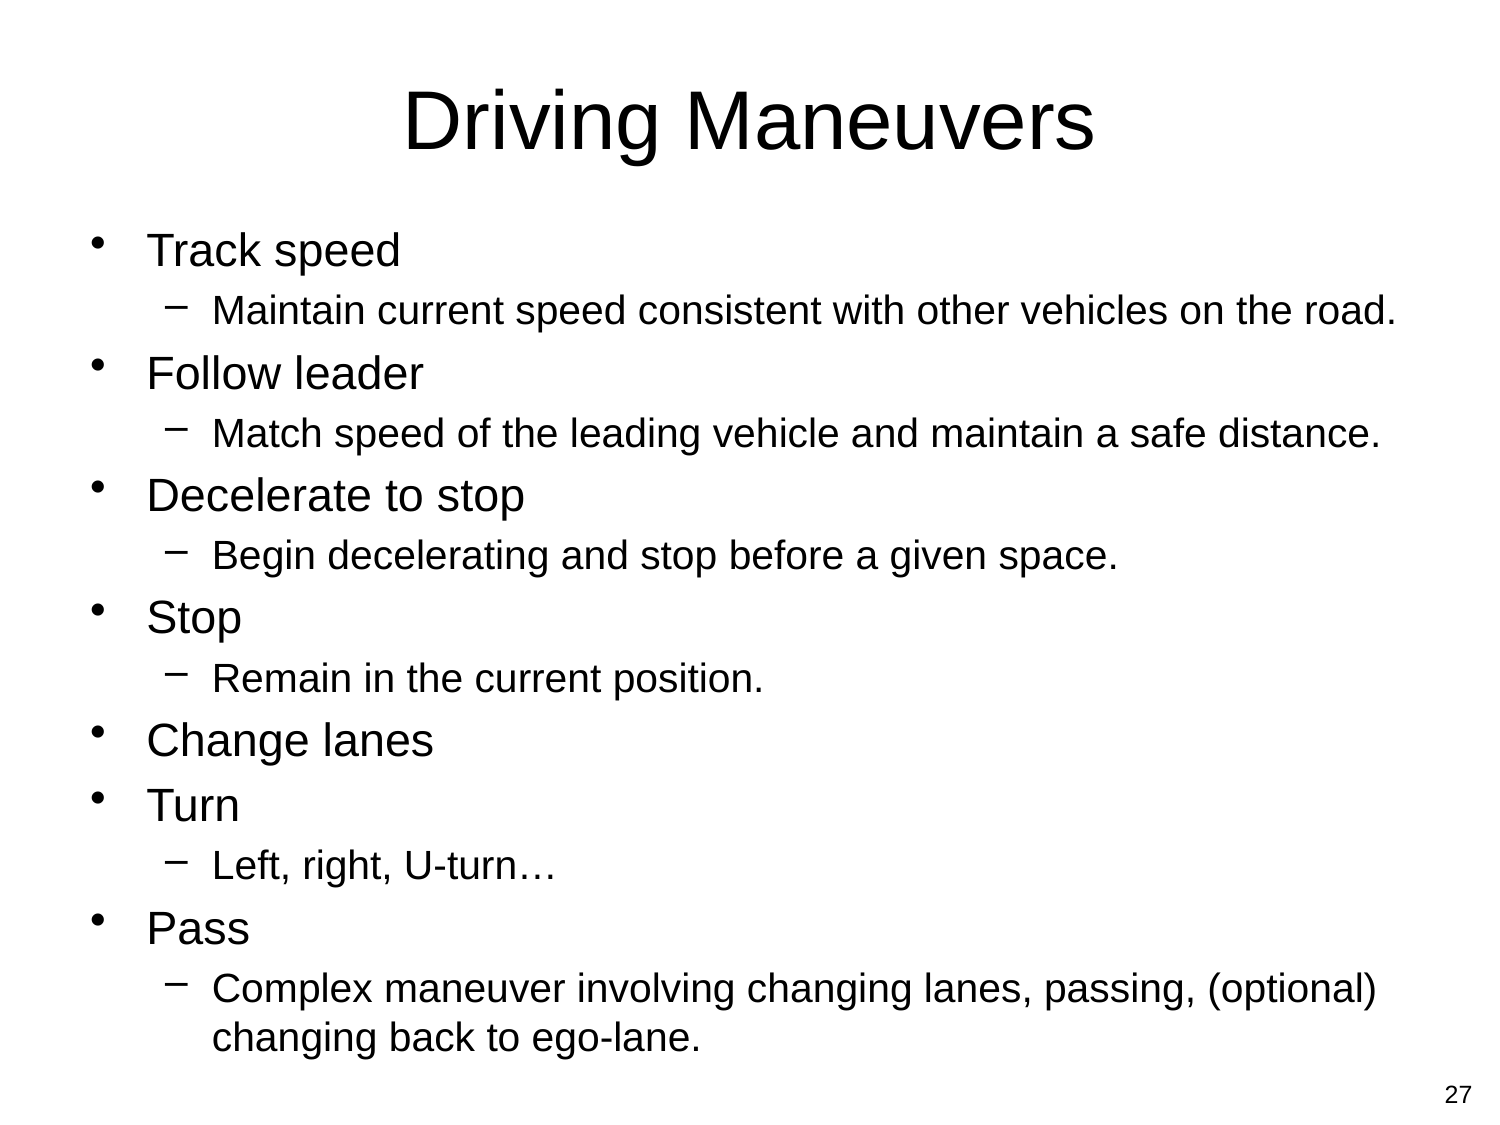

# Driving Maneuvers
Track speed
Maintain current speed consistent with other vehicles on the road.
Follow leader
Match speed of the leading vehicle and maintain a safe distance.
Decelerate to stop
Begin decelerating and stop before a given space.
Stop
Remain in the current position.
Change lanes
Turn
Left, right, U-turn…
Pass
Complex maneuver involving changing lanes, passing, (optional) changing back to ego-lane.
27